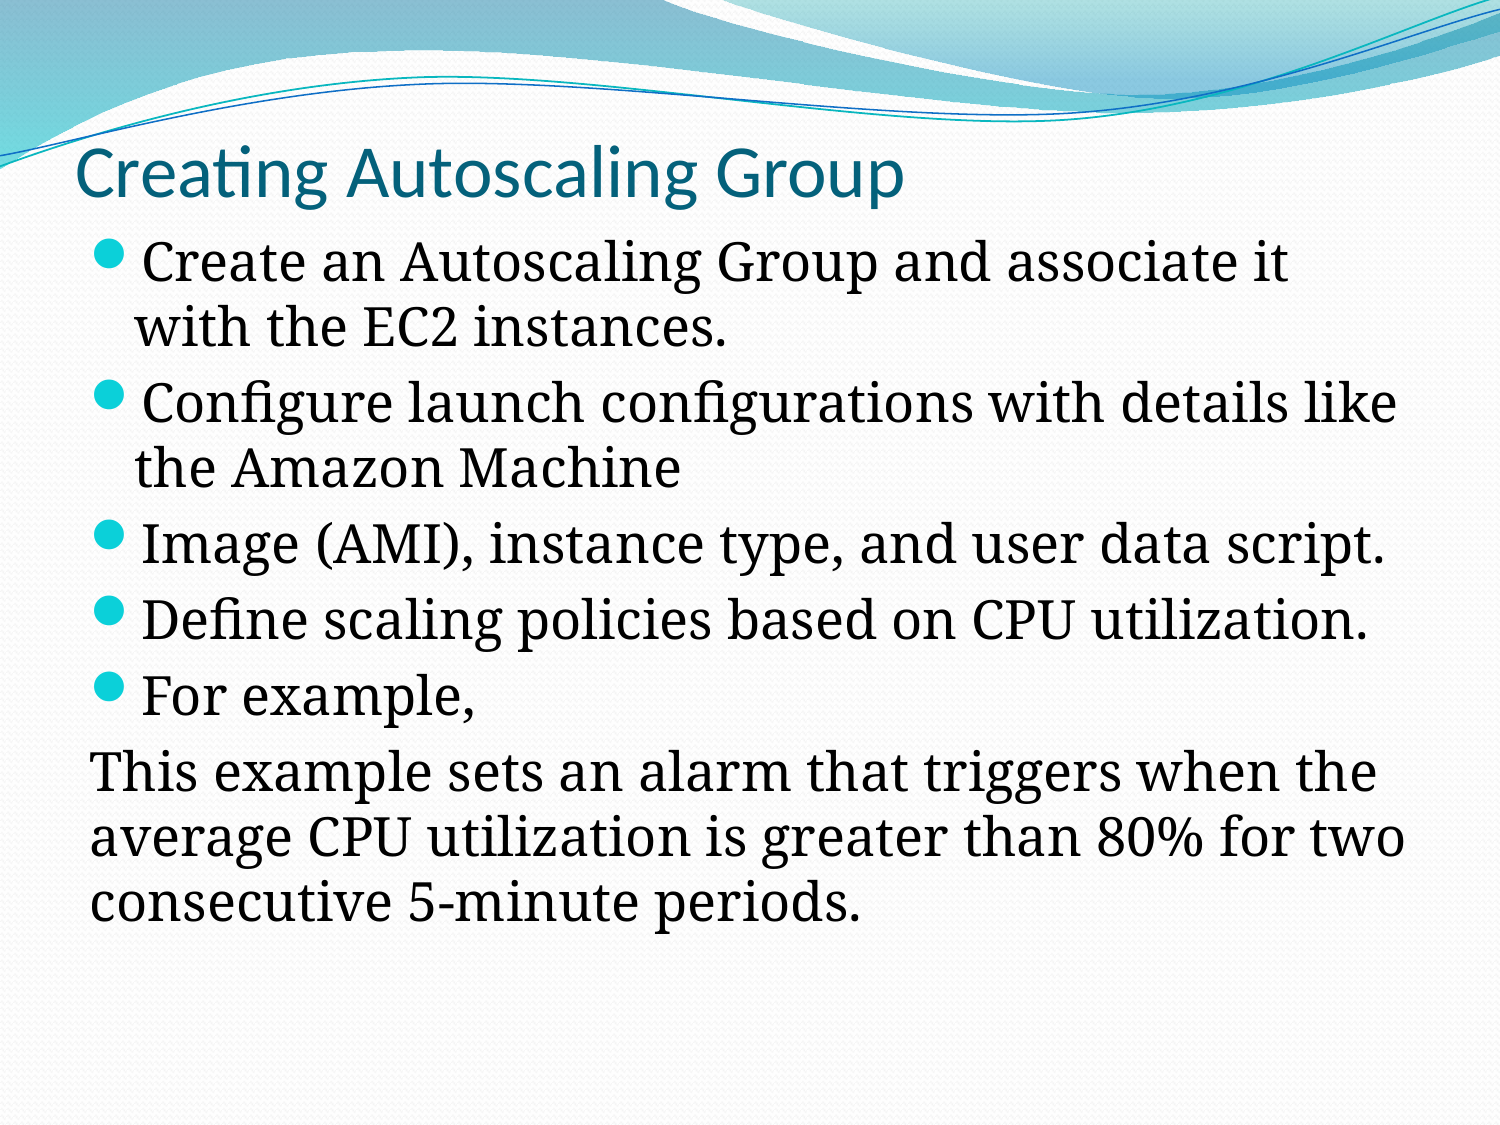

# Creating Autoscaling Group
Create an Autoscaling Group and associate it with the EC2 instances.
Configure launch configurations with details like the Amazon Machine
Image (AMI), instance type, and user data script.
Define scaling policies based on CPU utilization.
For example,
This example sets an alarm that triggers when the average CPU utilization is greater than 80% for two consecutive 5-minute periods.